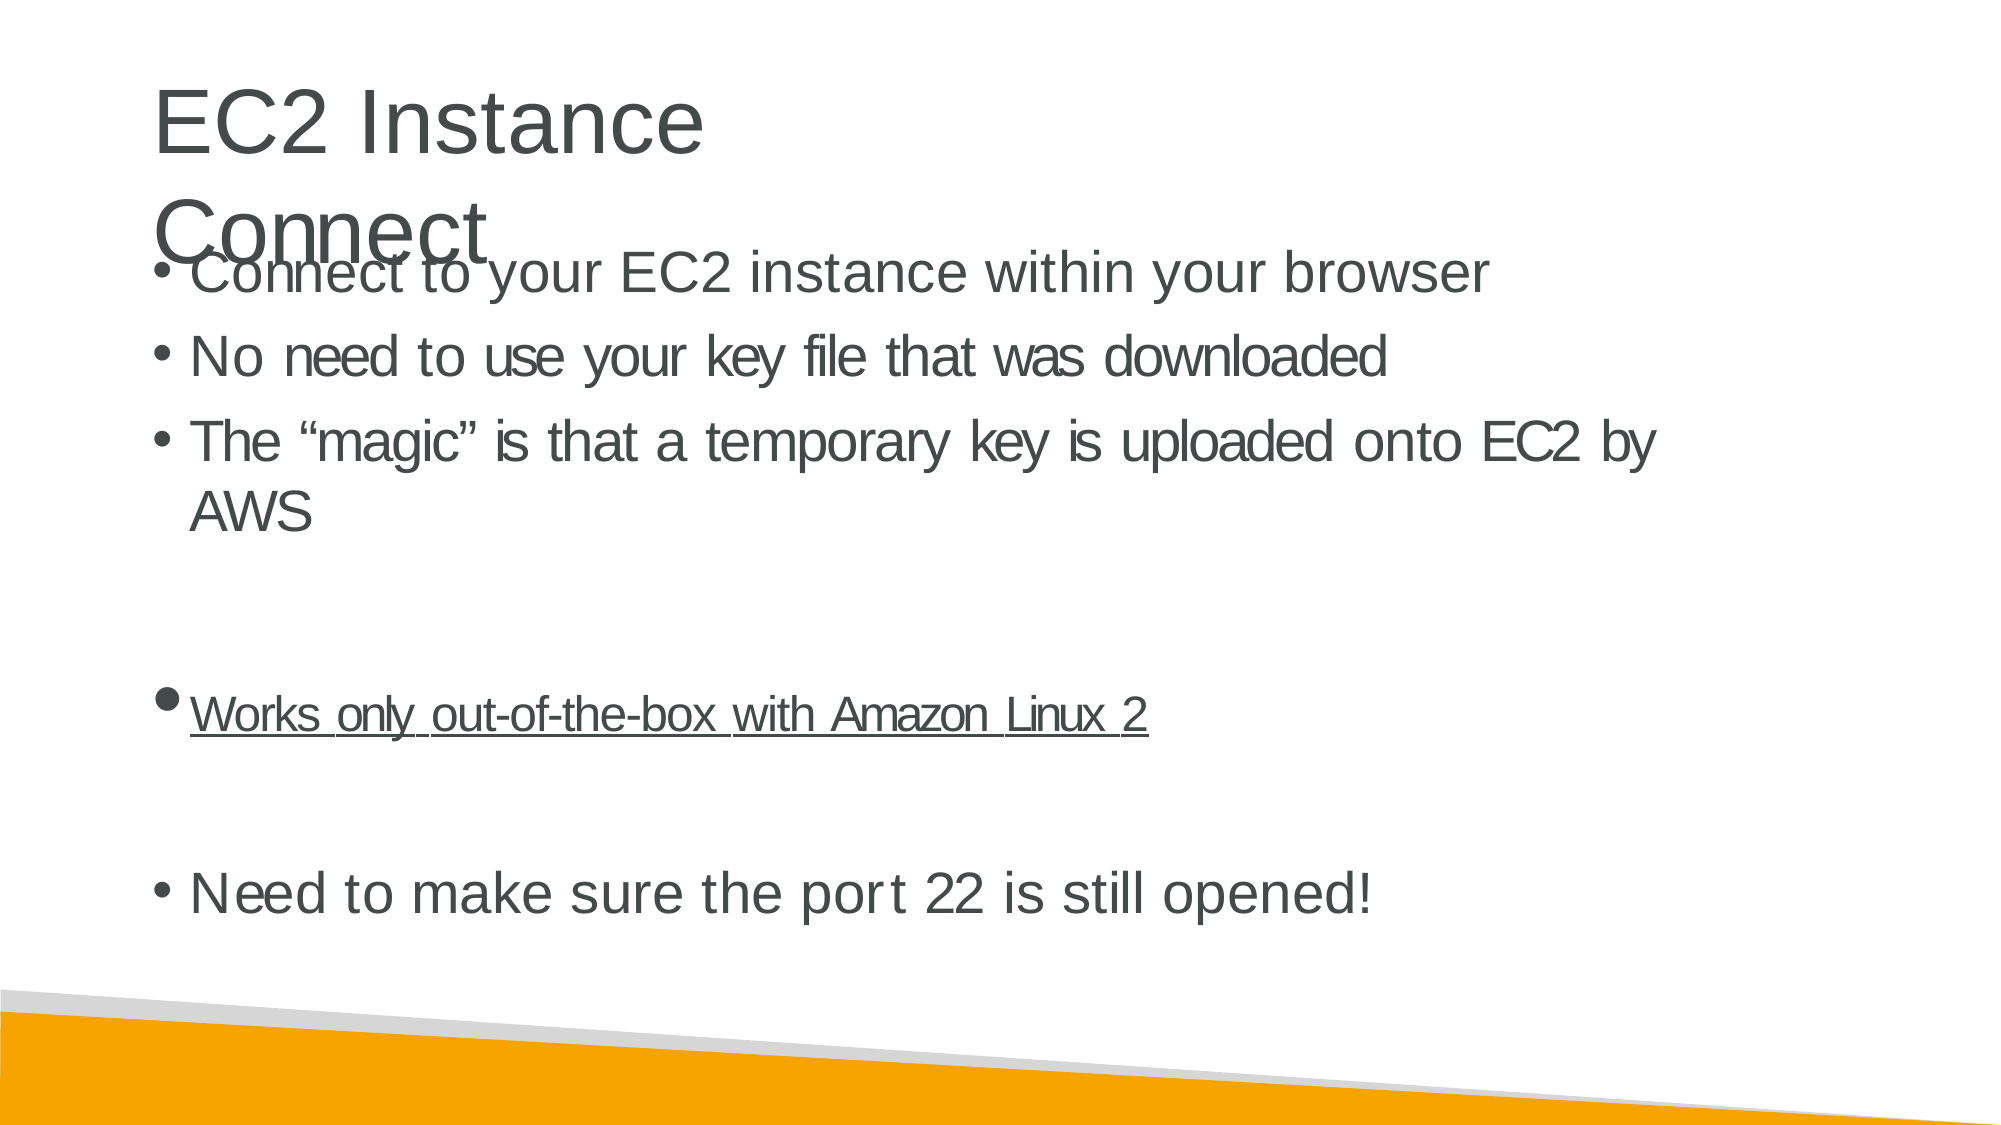

# EC2 Instance Connect
Connect to your EC2 instance within your browser
No need to use your key file that was downloaded
The “magic” is that a temporary key is uploaded onto EC2 by AWS

Works only out-of-the-box with Amazon Linux 2

Need to make sure the port 22 is still opened!